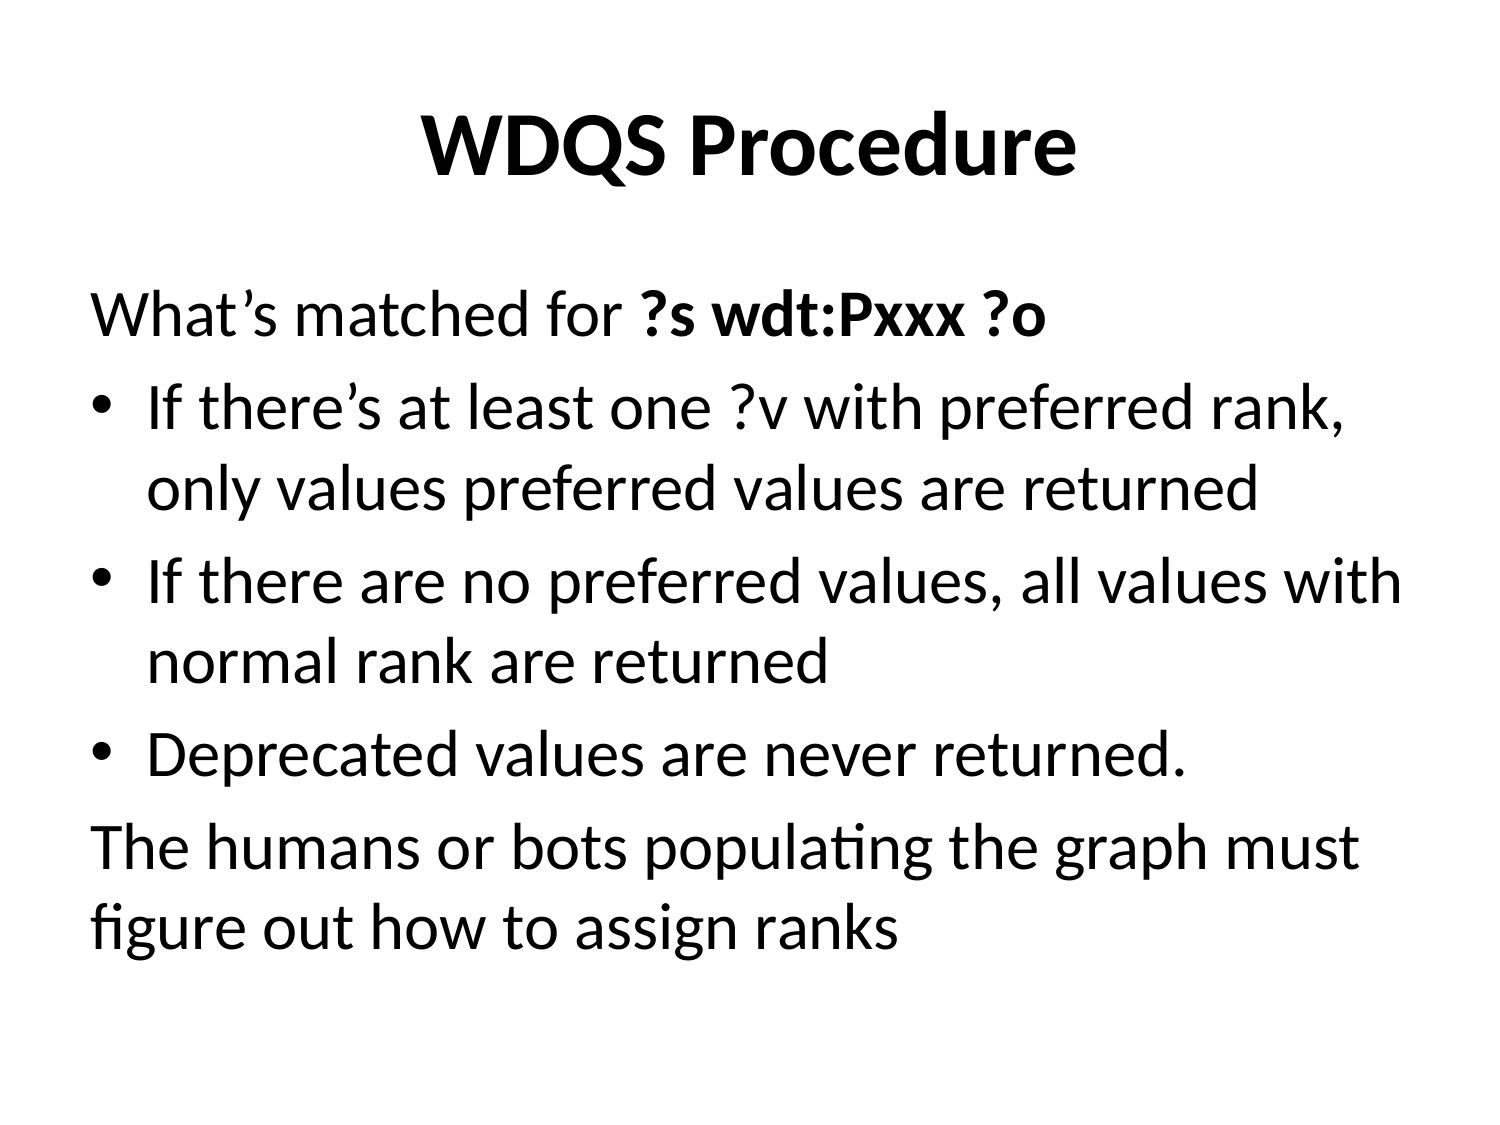

# WDQS Procedure
What’s matched for ?s wdt:Pxxx ?o
If there’s at least one ?v with preferred rank, only values preferred values are returned
If there are no preferred values, all values with normal rank are returned
Deprecated values are never returned.
The humans or bots populating the graph must figure out how to assign ranks